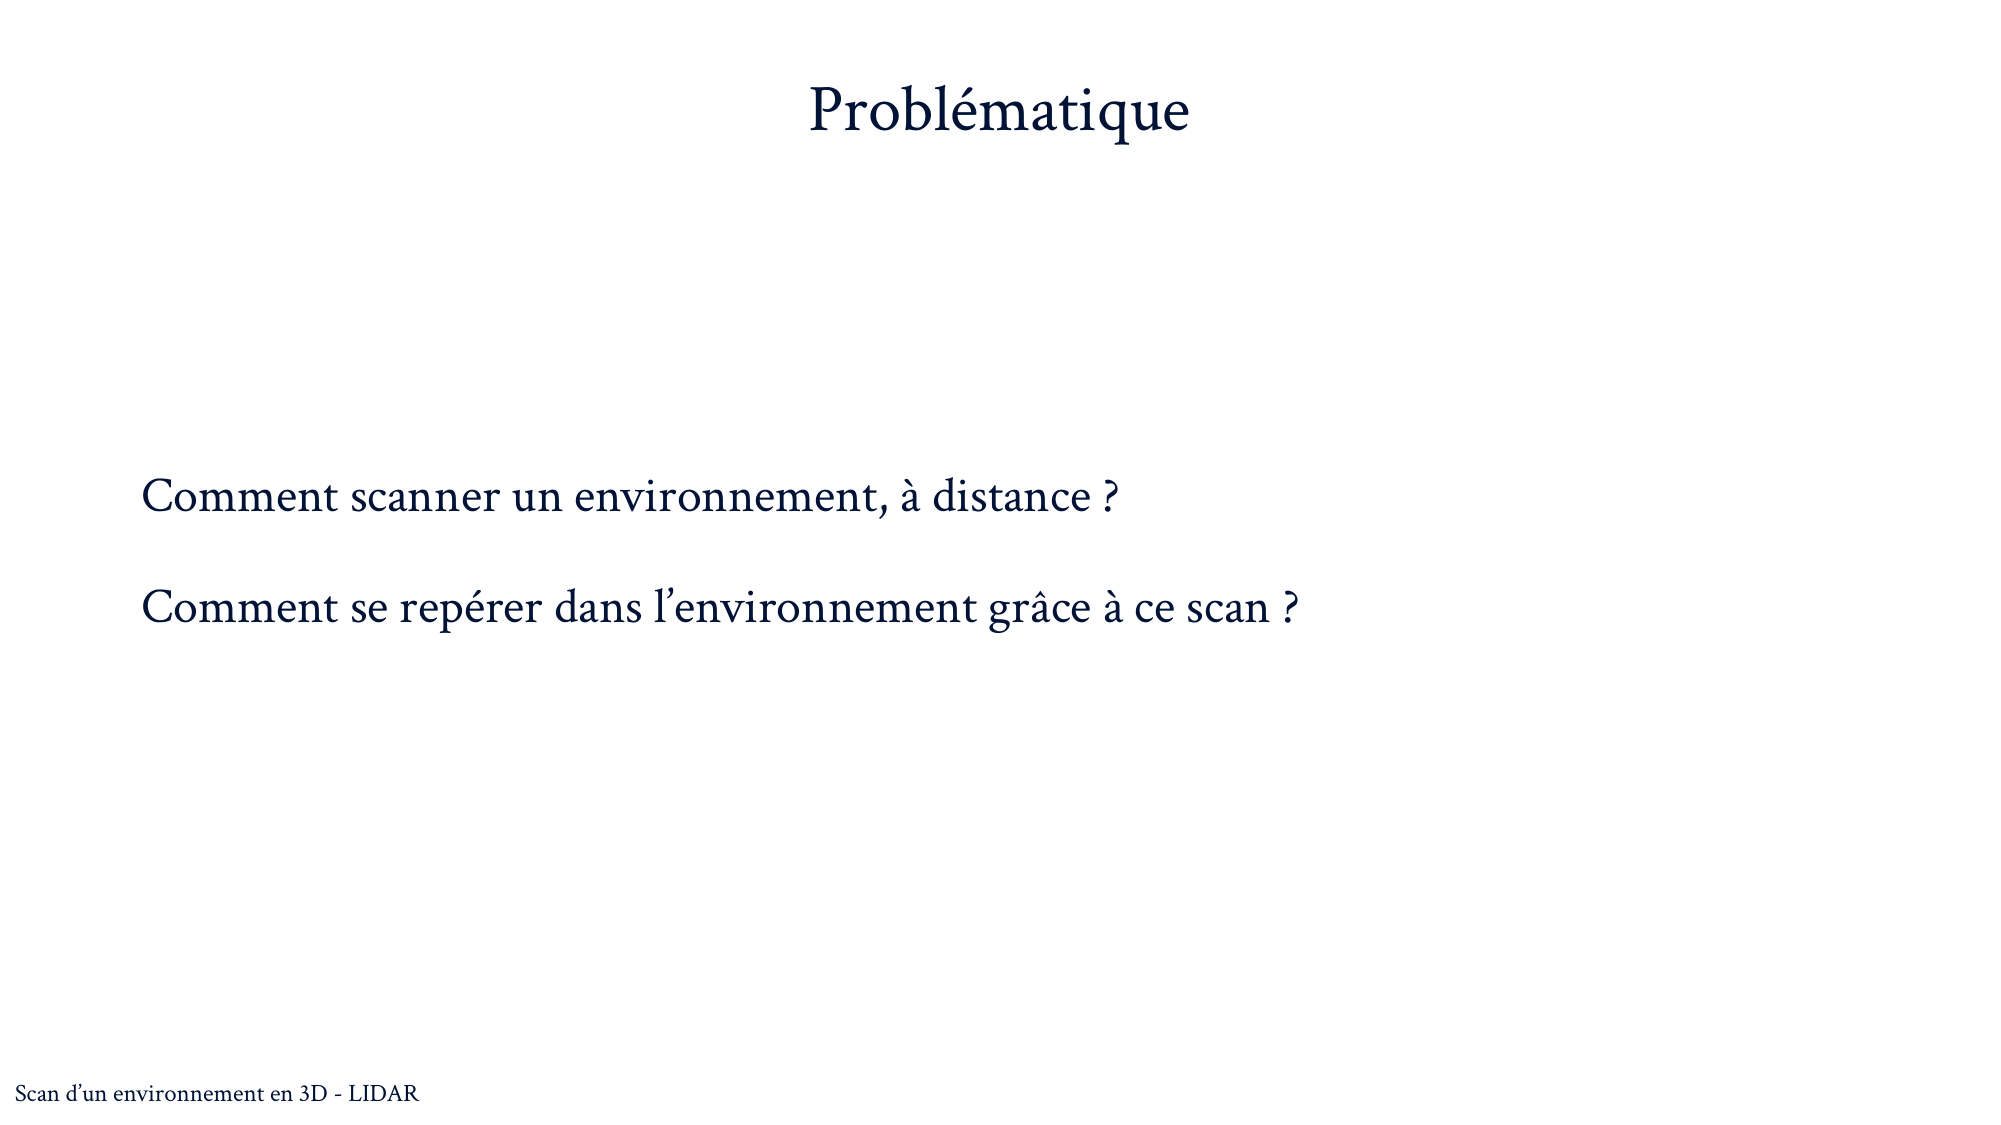

Problématique
Comment scanner un environnement, à distance ?
Comment se repérer dans l’environnement grâce à ce scan ?